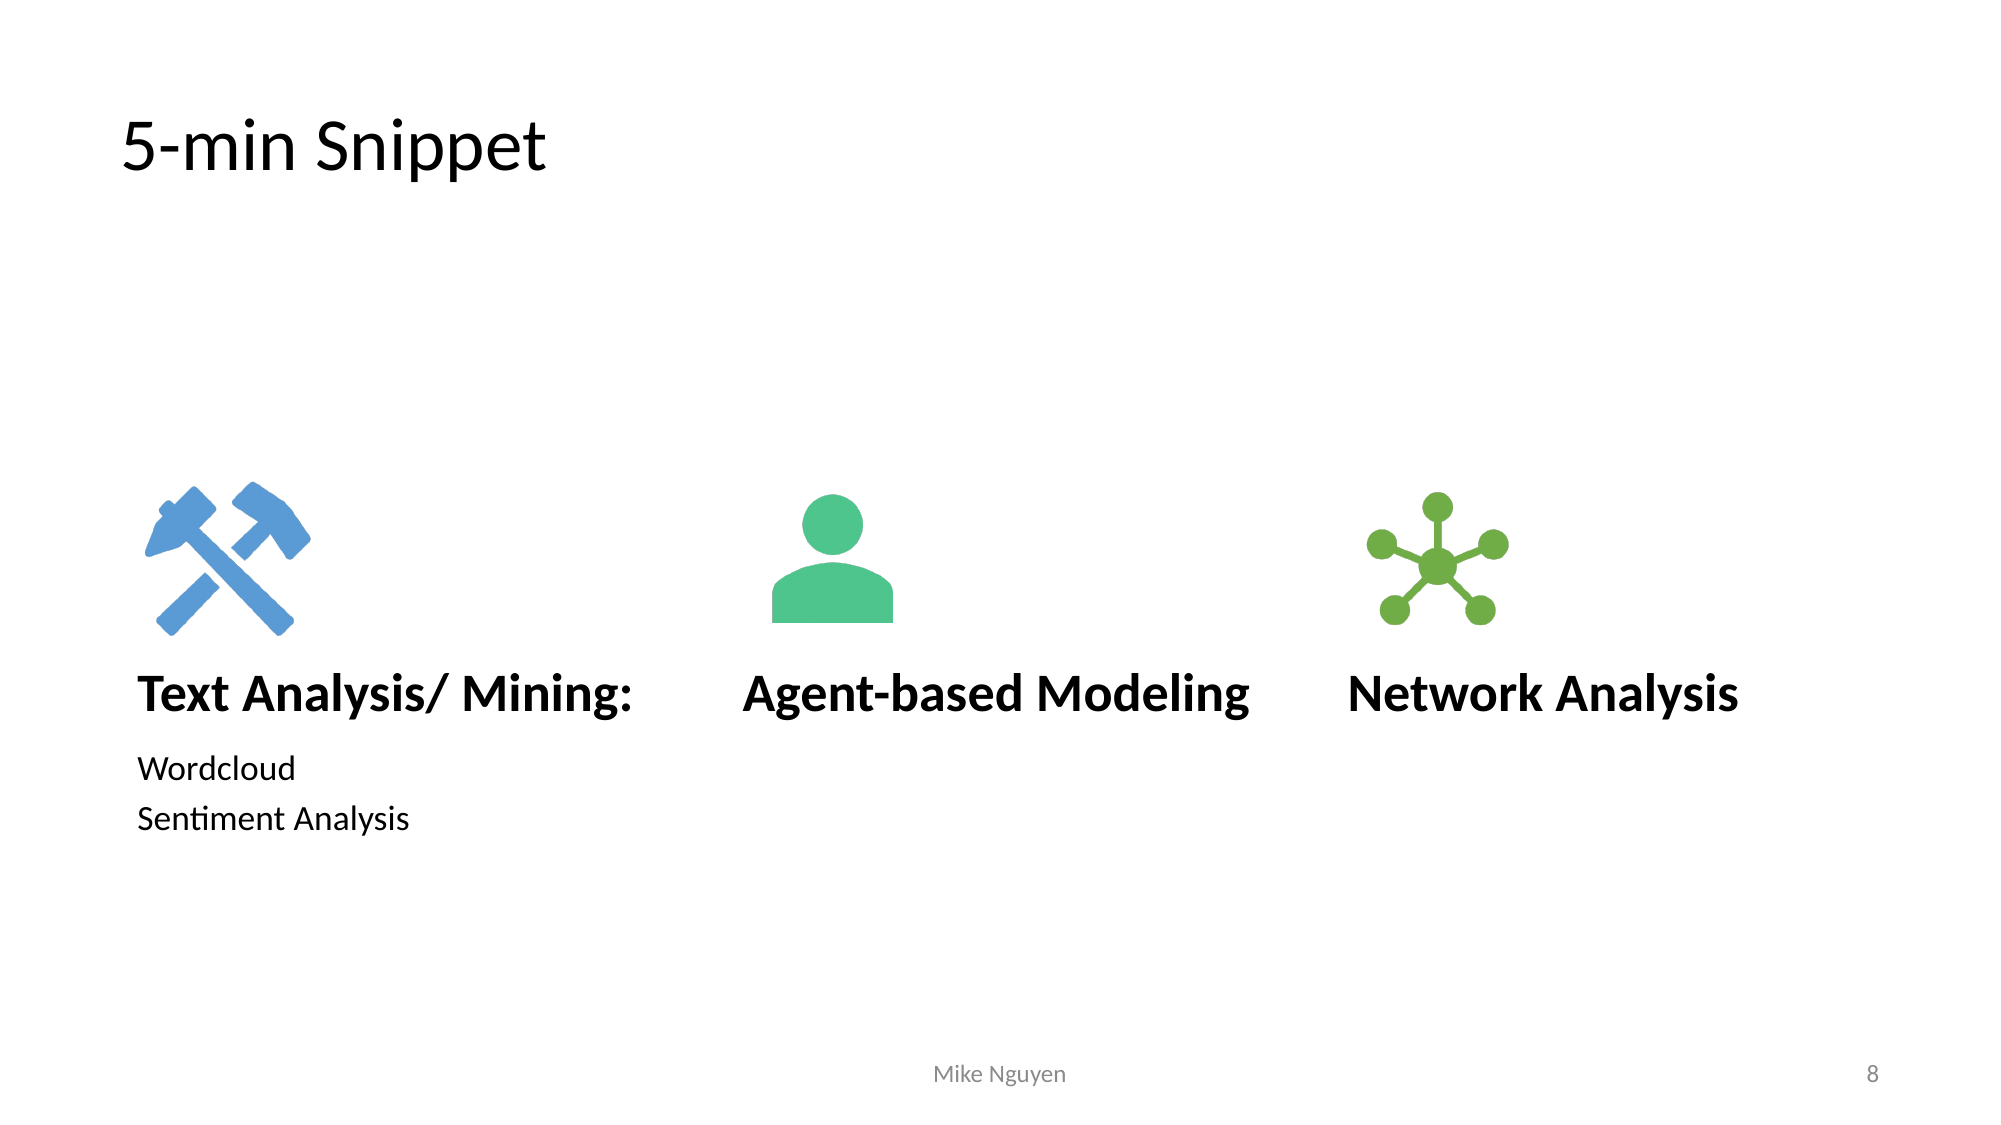

# 5-min Snippet
Text Analysis/ Mining:
Wordcloud
Sentiment Analysis
Agent-based Modeling
Network Analysis
Mike Nguyen
8